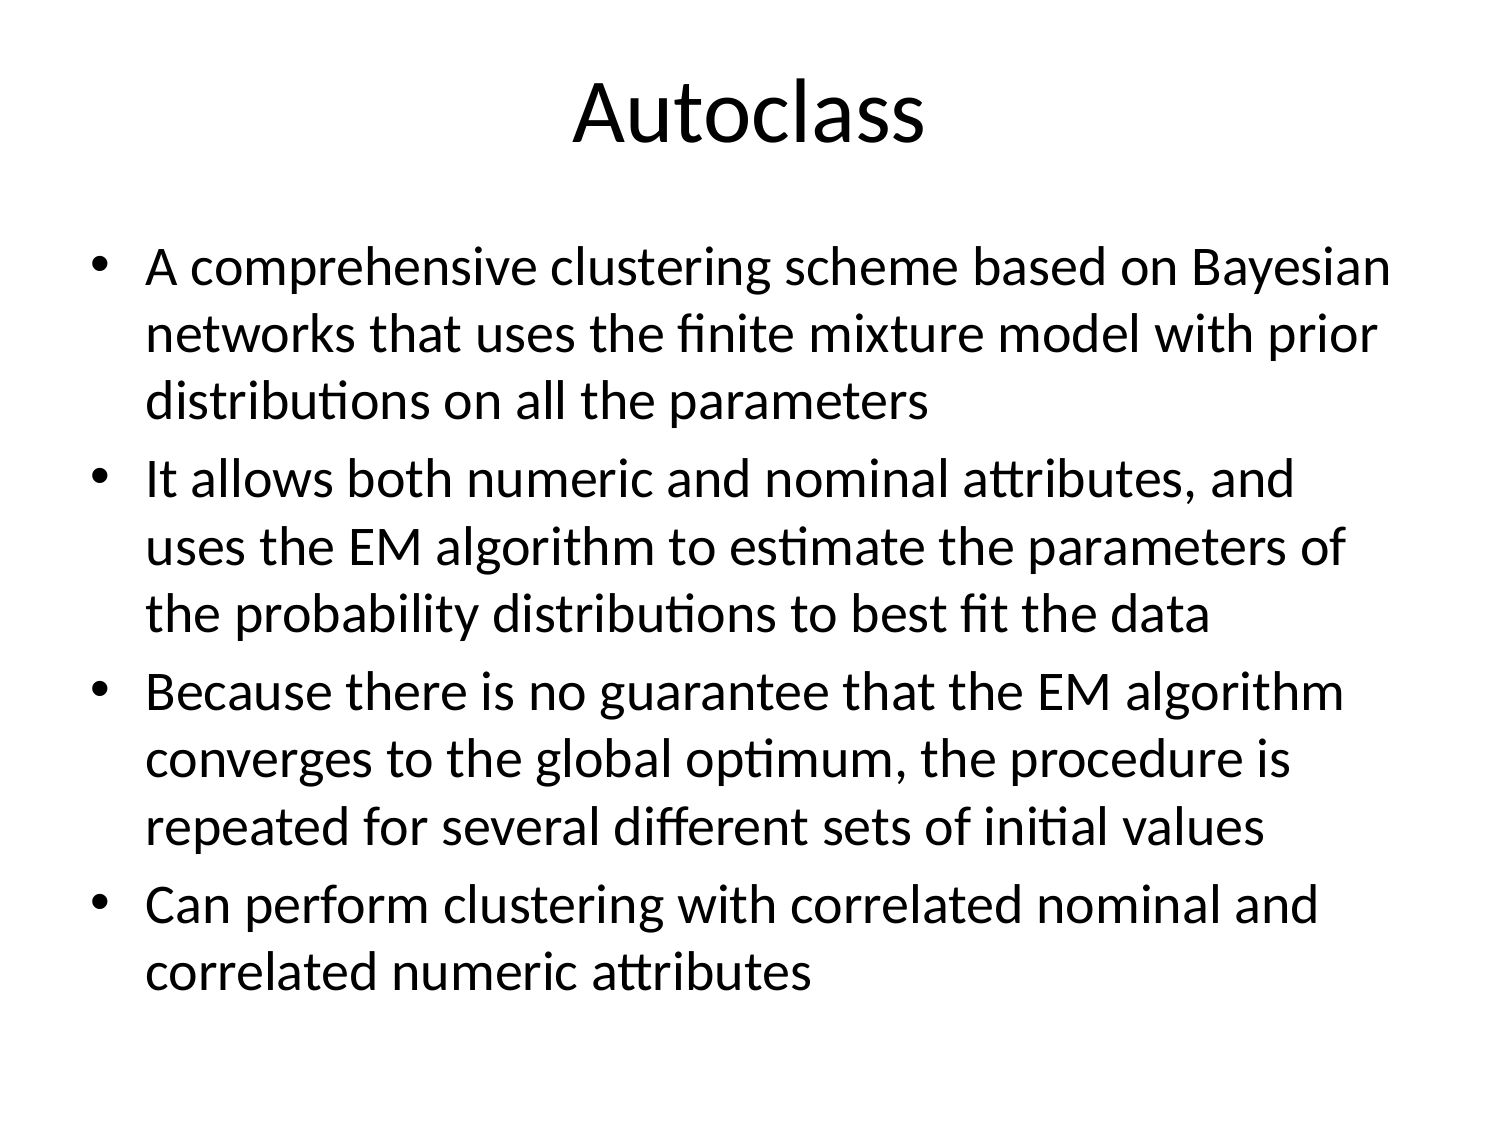

# Autoclass
A comprehensive clustering scheme based on Bayesian networks that uses the finite mixture model with prior distributions on all the parameters
It allows both numeric and nominal attributes, and uses the EM algorithm to estimate the parameters of the probability distributions to best fit the data
Because there is no guarantee that the EM algorithm converges to the global optimum, the procedure is repeated for several different sets of initial values
Can perform clustering with correlated nominal and correlated numeric attributes